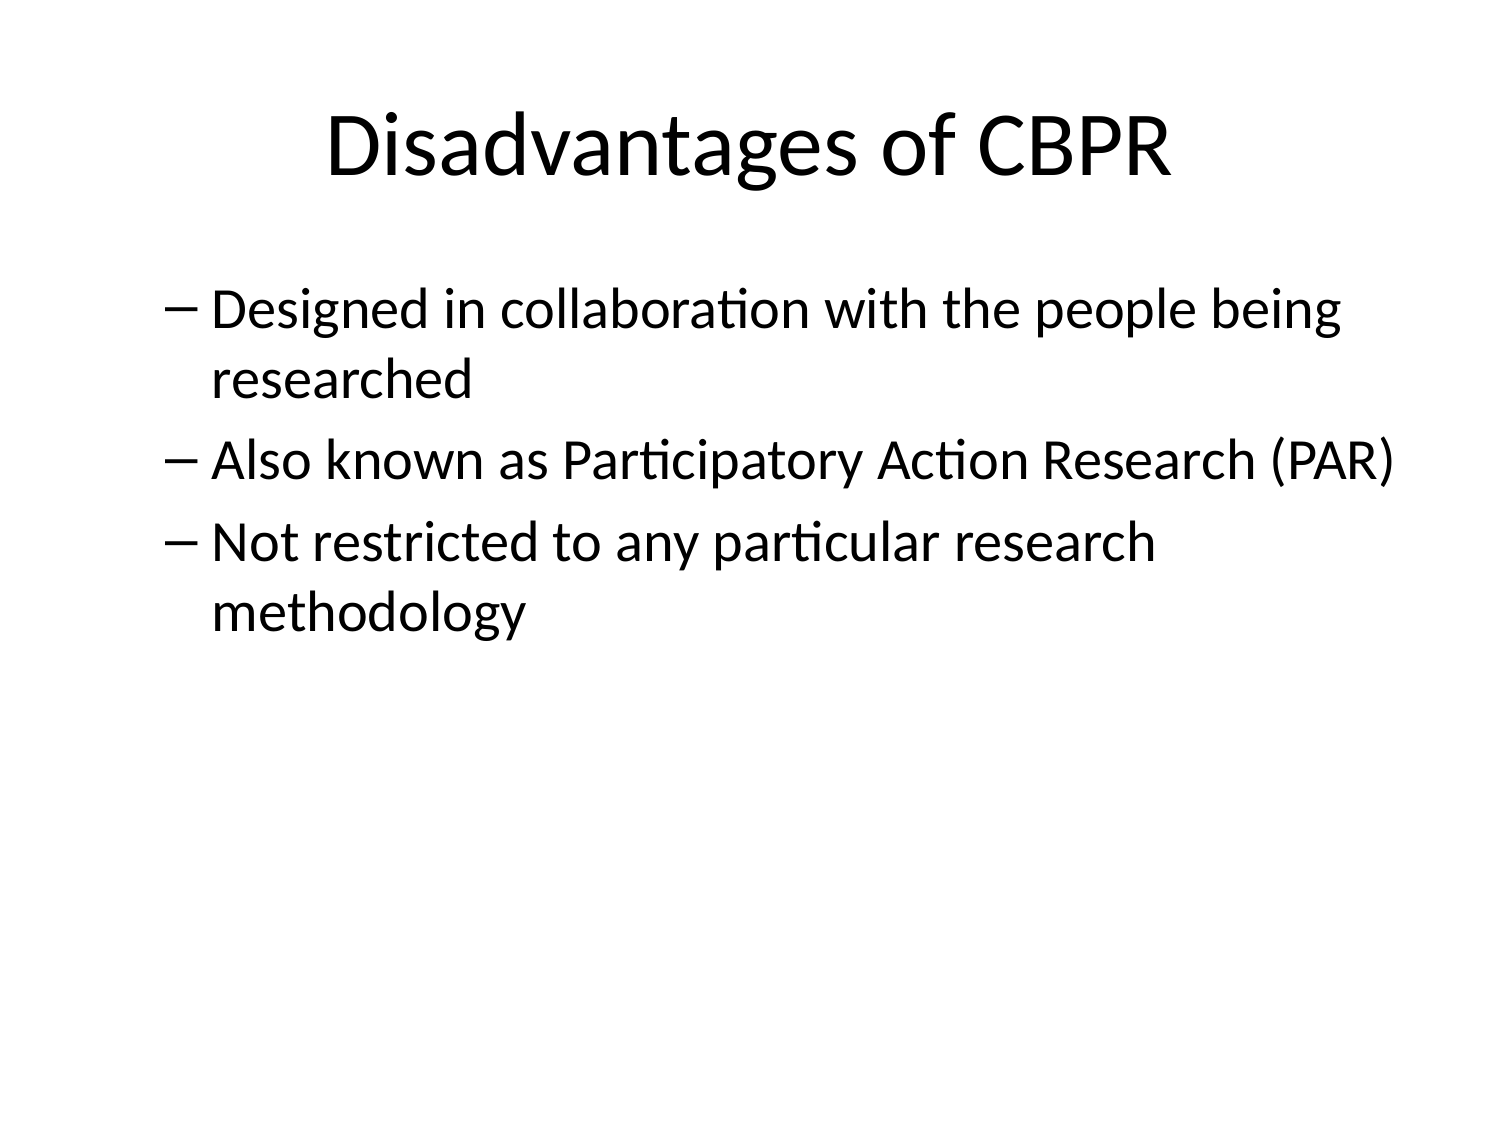

# Disadvantages of CBPR
Designed in collaboration with the people being researched
Also known as Participatory Action Research (PAR)
Not restricted to any particular research methodology